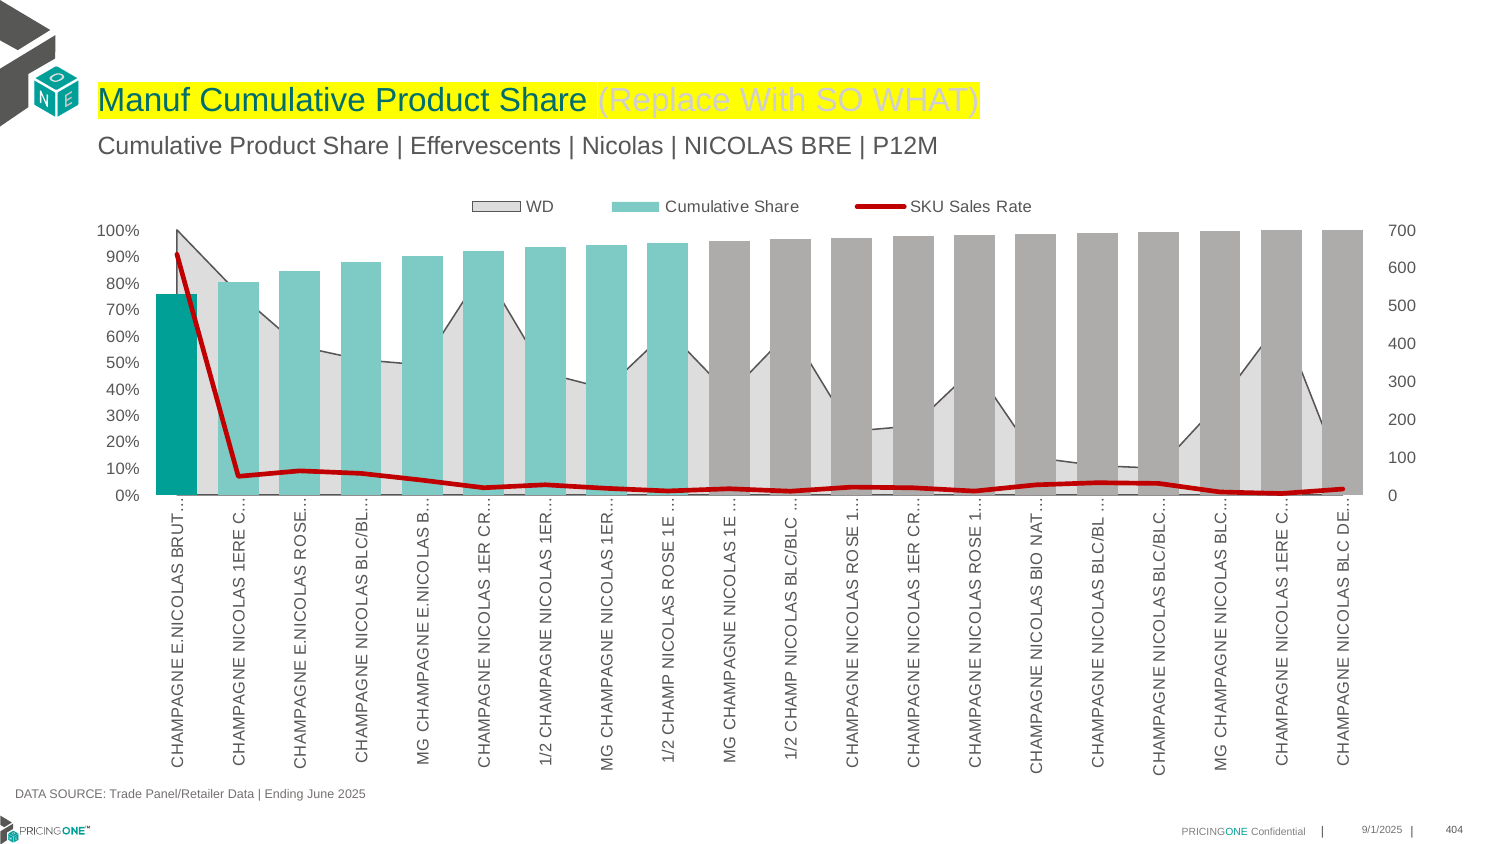

# Manuf Cumulative Product Share (Replace With SO WHAT)
Cumulative Product Share | Effervescents | Nicolas | NICOLAS BRE | P12M

### Chart

| Category | WD | Cumulative Share | SKU Sales Rate |
|---|---|---|---|
| CHAMPAGNE E.NICOLAS BRUT 1CT X 750ML | 1.0 | 0.757741977796592 | 635.45 |
| CHAMPAGNE NICOLAS 1ERE CUVEE 1CT X 750ML | 0.76 | 0.8018983794612514 | 48.723684210526315 |
| CHAMPAGNE E.NICOLAS ROSE 1CT X 750ML | 0.56 | 0.8441707110575835 | 63.30357142857142 |
| CHAMPAGNE NICOLAS BLC/BLC BS 1CT X 750ML | 0.51 | 0.8784774805928859 | 56.411764705882355 |
| MG CHAMPAGNE E.NICOLAS BRUT 1CT X 1500ML | 0.49 | 0.9010028499540907 | 38.55102040816327 |
| CHAMPAGNE NICOLAS 1ER CRU BS 1CT X 750ML | 0.85 | 0.9198197016491576 | 18.564705882352943 |
| 1/2 CHAMPAGNE NICOLAS 1ERE CUV 1CT X 375ML | 0.46 | 0.9343079619847129 | 26.41304347826087 |
| MG CHAMPAGNE NICOLAS 1ERE CUVE 1CT X 1500ML | 0.4 | 0.9424523914572925 | 17.075 |
| 1/2 CHAMP NICOLAS ROSE 1E C BS 1CT X 375ML | 0.62 | 0.9497859553308452 | 9.919354838709678 |
| MG CHAMPAGNE NICOLAS 1E CRU BS 1CT X 1500ML | 0.38 | 0.9570002742633645 | 15.921052631578947 |
| 1/2 CHAMP NICOLAS BLC/BLC BS 1CT X 375ML | 0.62 | 0.9638807073609904 | 9.306451612903226 |
| CHAMPAGNE NICOLAS ROSE 1E C BS 1CT X 750ML | 0.24 | 0.9696760114952125 | 20.25 |
| CHAMPAGNE NICOLAS 1ER CRU ETUI 1CT X 750ML | 0.26 | 0.975375919676608 | 18.384615384615383 |
| CHAMPAGNE NICOLAS ROSE 1ERE CU 1CT X 750ML | 0.48 | 0.98092080943466 | 9.6875 |
| CHAMPAGNE NICOLAS BIO NAT 2017 1CT X 750ML | 0.14 | 0.9852970987705849 | 26.21428571428571 |
| CHAMPAGNE NICOLAS BLC/BL BS ET 1CT X 750ML | 0.11 | 0.9894825962008564 | 31.90909090909091 |
| CHAMPAGNE NICOLAS BLC/BLC 2002 1CT X 750ML | 0.1 | 0.9930599444318577 | 30.0 |
| MG CHAMPAGNE NICOLAS BLC/BL BS 1CT X 1500ML | 0.35 | 0.9961364639105189 | 7.371428571428571 |
| CHAMPAGNE NICOLAS 1ERE CUV ETU 1CT X 750ML | 0.66 | 0.9987240791309432 | 3.287878787878788 |
| CHAMPAGNE NICOLAS BLC DE NOIRS 1CT X 750ML | 0.07 | 1.0000000000000002 | 15.285714285714283 |
DATA SOURCE: Trade Panel/Retailer Data | Ending June 2025

9/1/2025
404